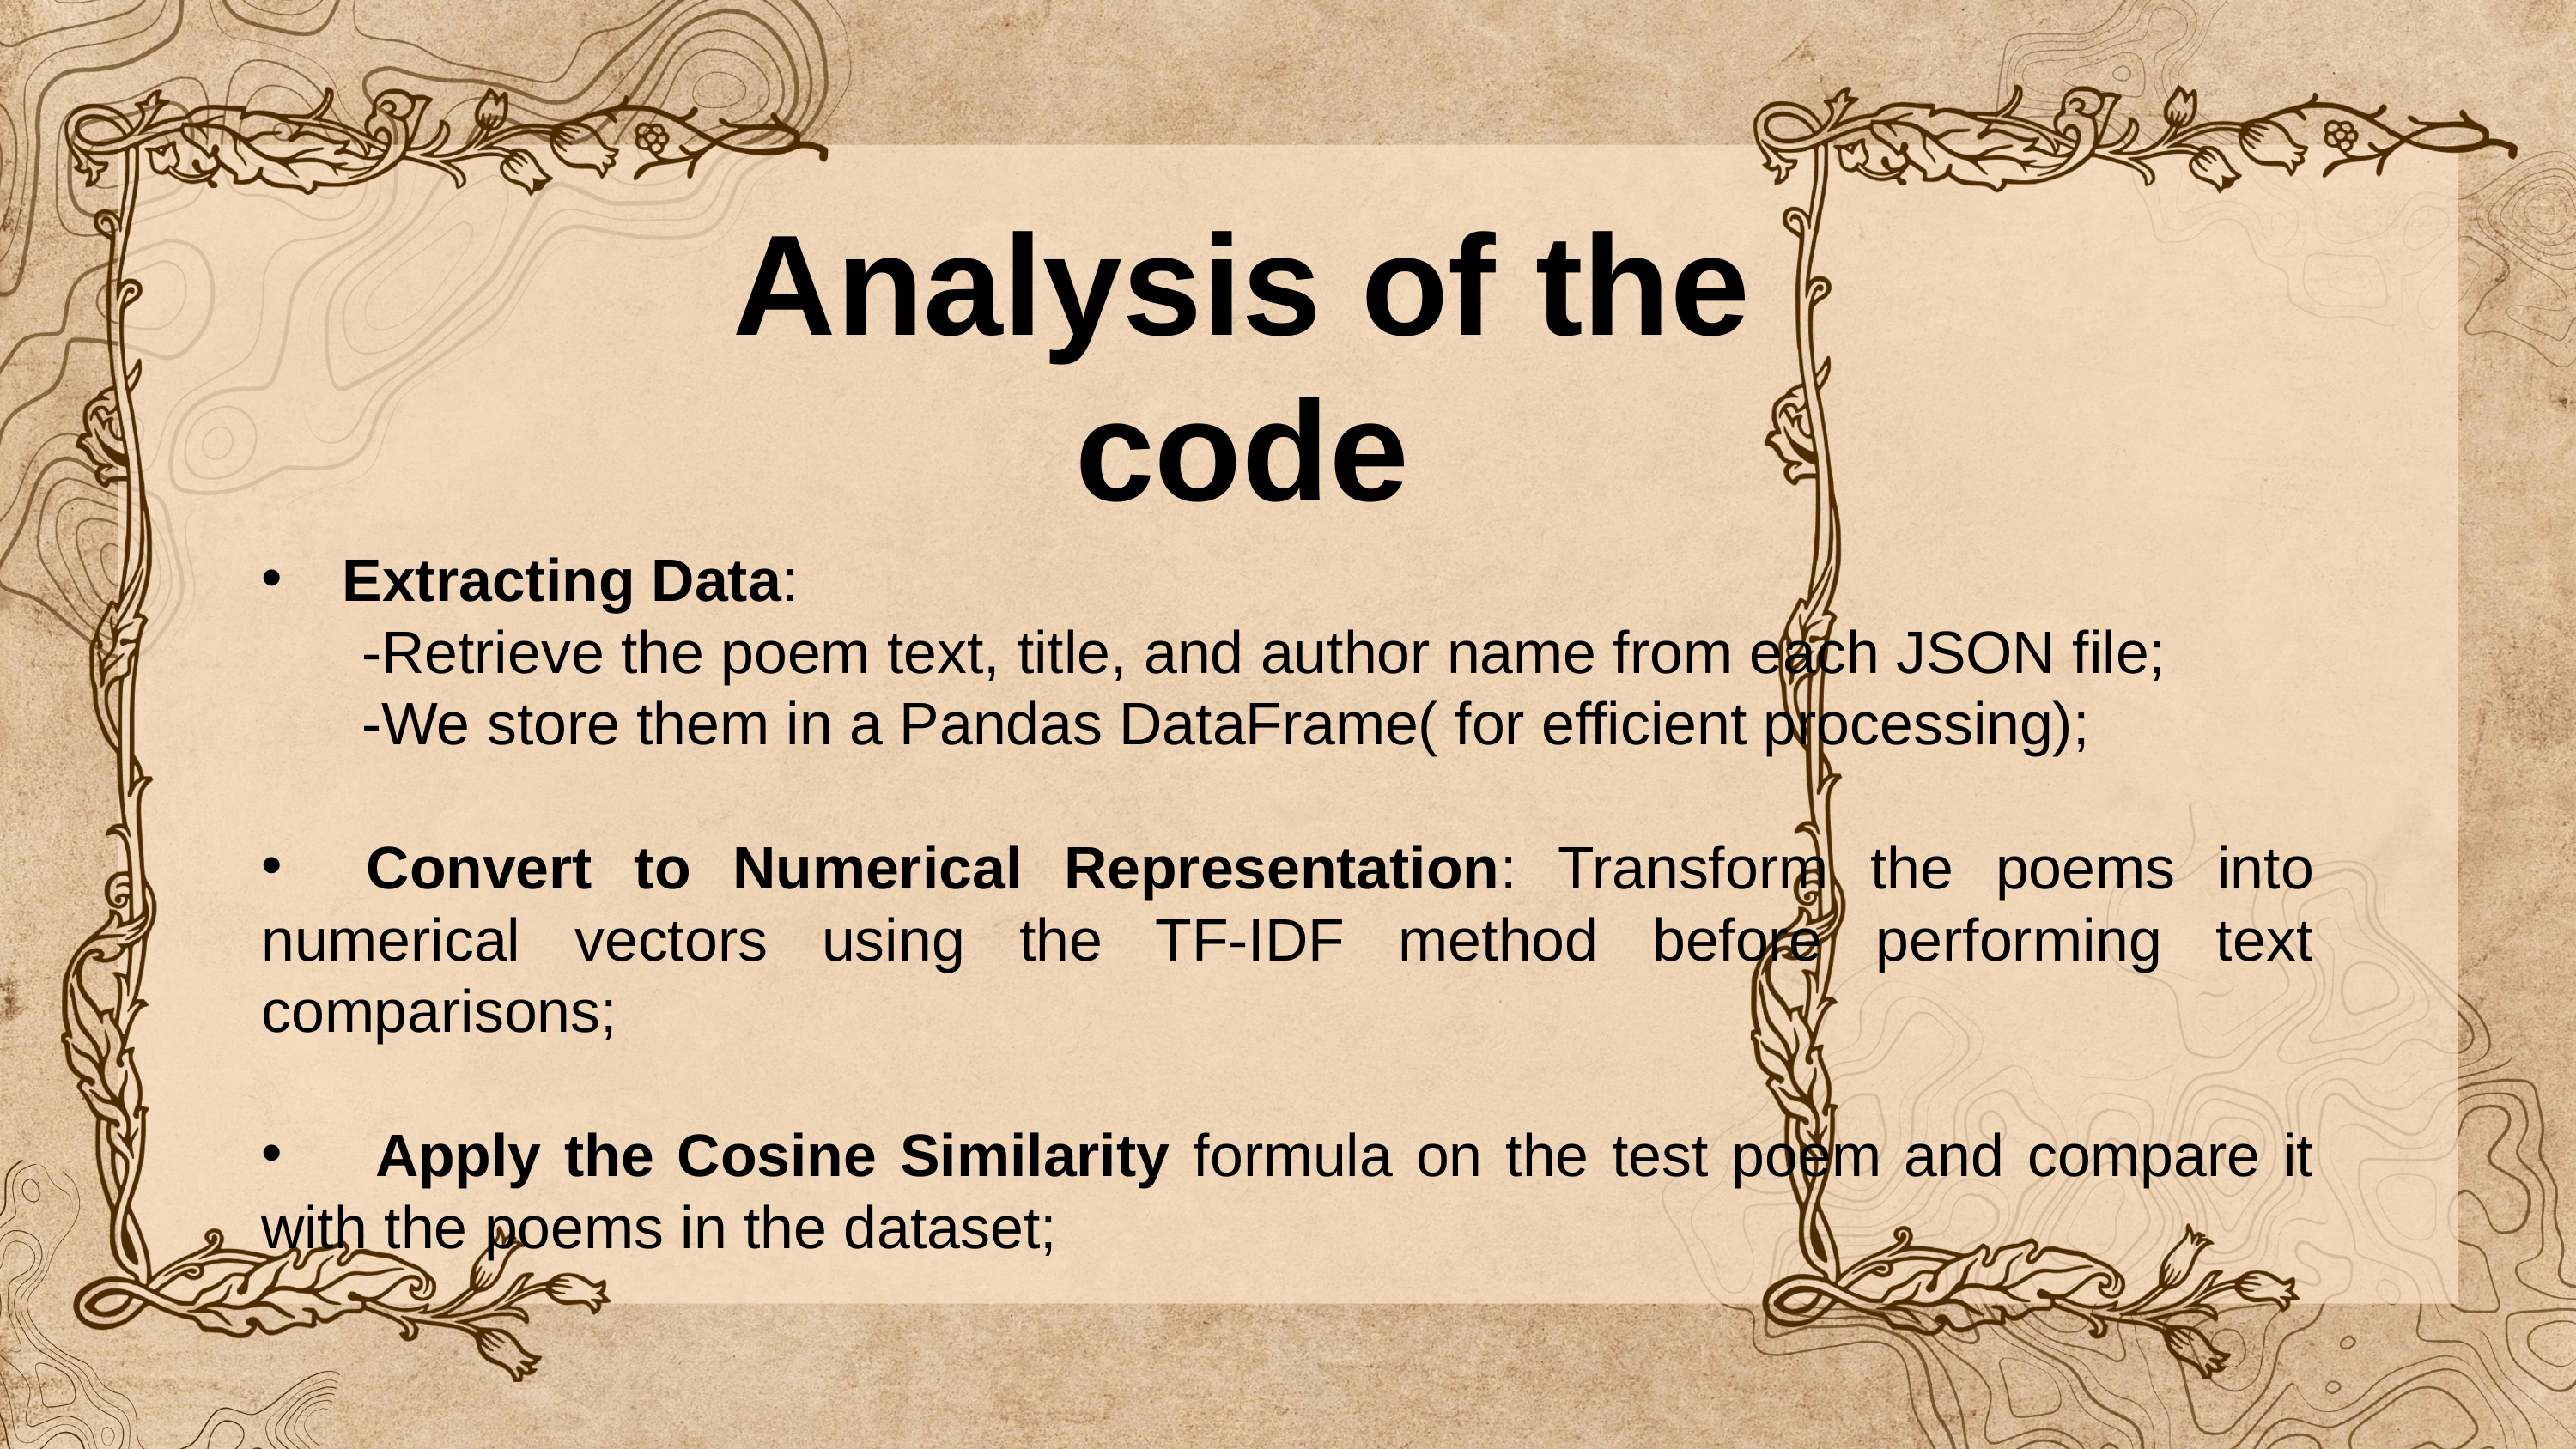

Analysis of the code

 Extracting Data:
      -Retrieve the poem text, title, and author name from each JSON file;
      -We store them in a Pandas DataFrame( for efficient processing);

  Convert to Numerical Representation: Transform the poems into numerical vectors using the TF-IDF method before performing text comparisons;

    Apply the Cosine Similarity formula on the test poem and compare it with the poems in the dataset;